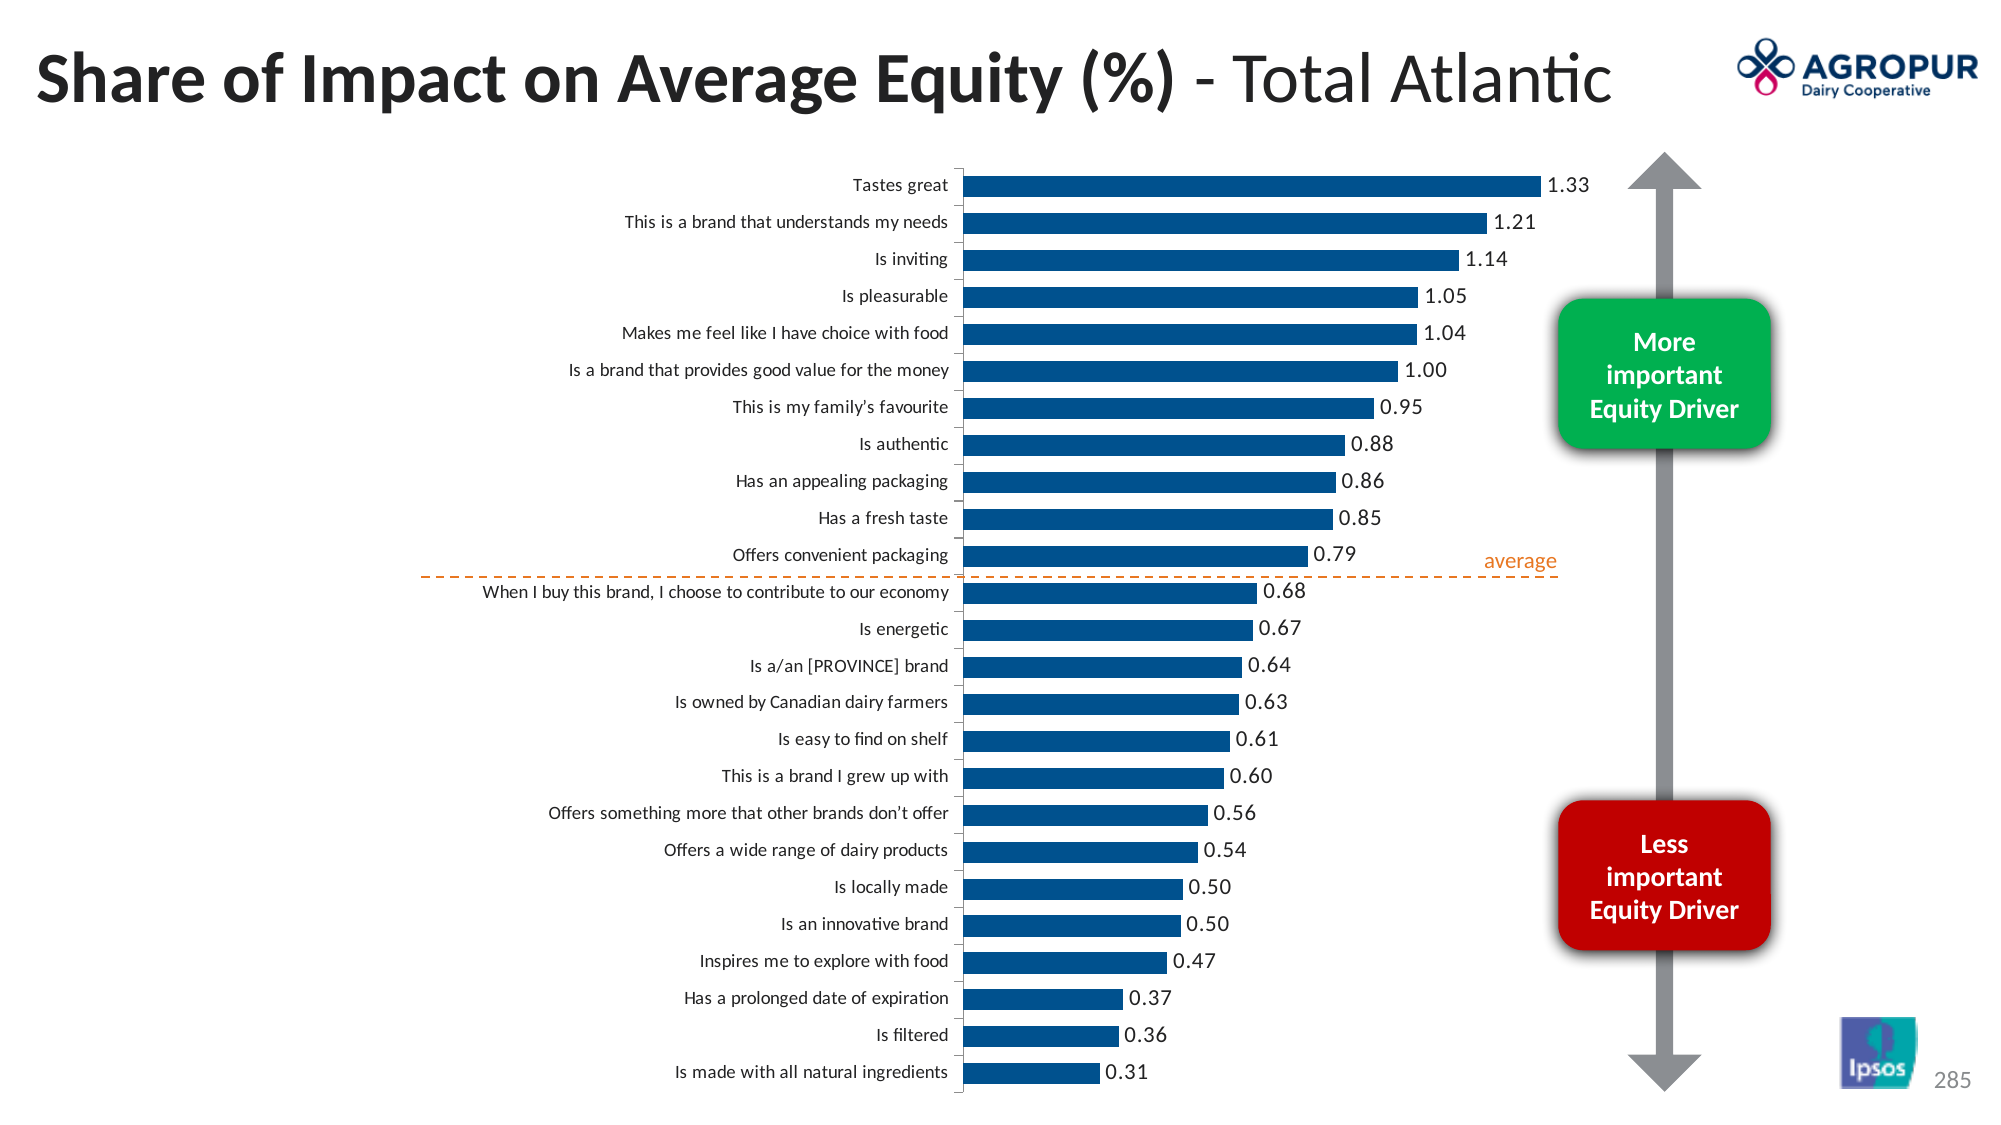

# Share of Impact on Average Equity (%) - Total Atlantic

More important Equity Driver
Less important Equity Driver

### Chart

| Category | Column1 |
|---|---|
| Tastes great | 1.3283462524414062 |
| This is a brand that understands my needs | 1.2050695419311523 |
| Is inviting | 1.1402397155761719 |
| Is pleasurable | 1.0466169118881226 |
| Makes me feel like I have choice with food | 1.0441062450408936 |
| Is a brand that provides good value for the money | 1.0005414485931396 |
| This is my family’s favourite | 0.9452638030052185 |
| Is authentic | 0.8781458139419556 |
| Has an appealing packaging | 0.8569408059120178 |
| Has a fresh taste | 0.8503826260566711 |
| Offers convenient packaging | 0.7918539643287659 |
| When I buy this brand, I choose to contribute to our economy | 0.6767640113830566 |
| Is energetic | 0.6662799715995789 |
| Is a/an [PROVINCE] brand | 0.6417683362960815 |
| Is owned by Canadian dairy farmers | 0.6344780921936035 |
| Is easy to find on shelf | 0.6135110259056091 |
| This is a brand I grew up with | 0.5995925068855286 |
| Offers something more that other brands don’t offer | 0.5623598098754883 |
| Offers a wide range of dairy products | 0.5403396487236023 |
| Is locally made | 0.504608690738678 |
| Is an innovative brand | 0.4998858571052551 |
| Inspires me to explore with food | 0.46936437487602234 |
| Has a prolonged date of expiration | 0.368058443069458 |
| Is filtered | 0.3574070930480957 |
| Is made with all natural ingredients | 0.3138122260570526 |
average